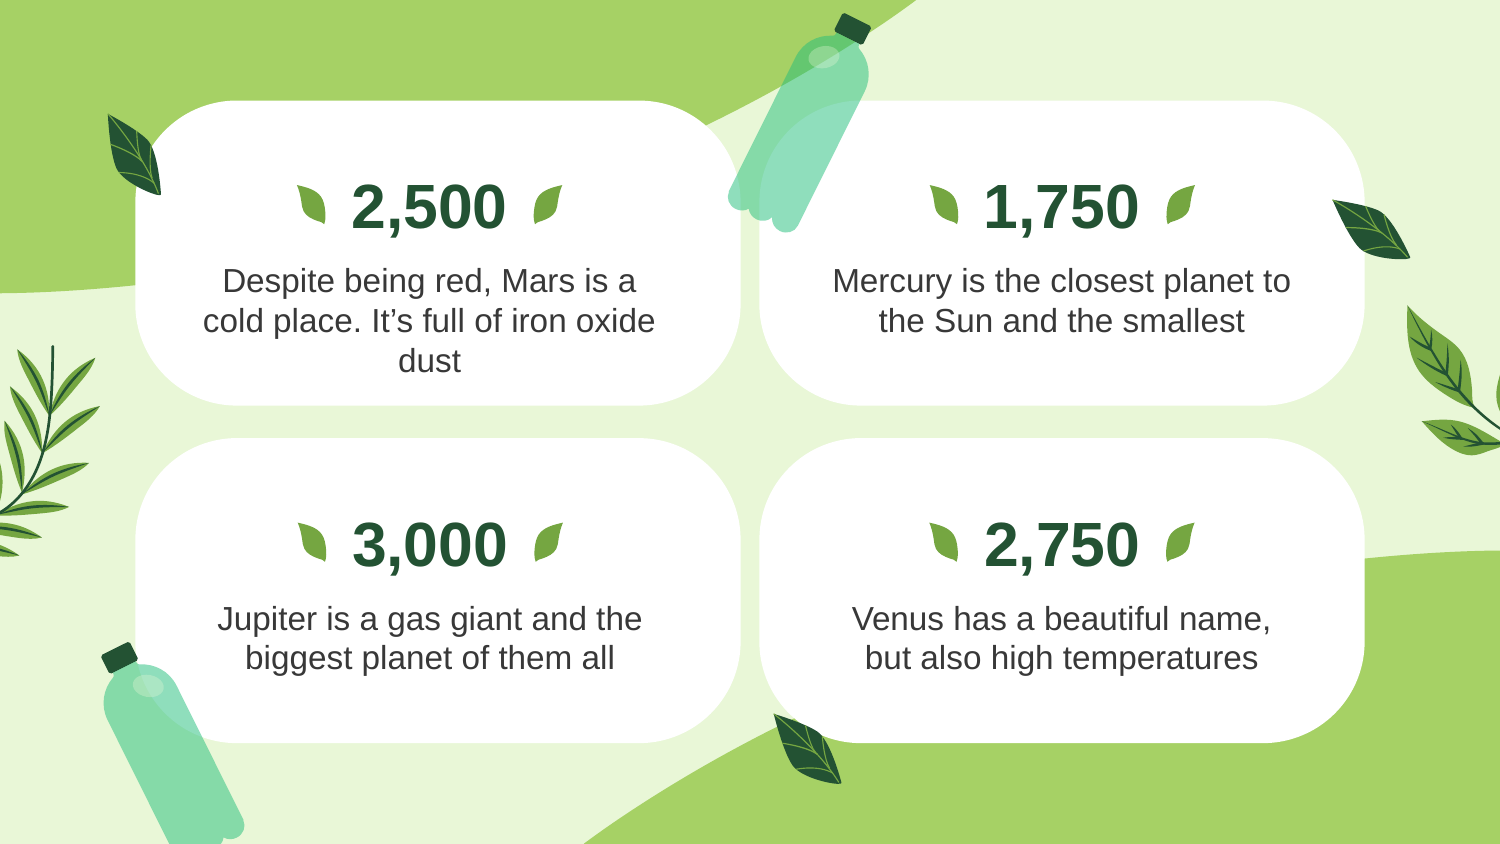

# 2,500
1,750

Despite being red, Mars is a cold place. It’s full of iron oxide dust
Mercury is the closest planet to the Sun and the smallest

2,750
3,000

Jupiter is a gas giant and the biggest planet of them all
Venus has a beautiful name, but also high temperatures